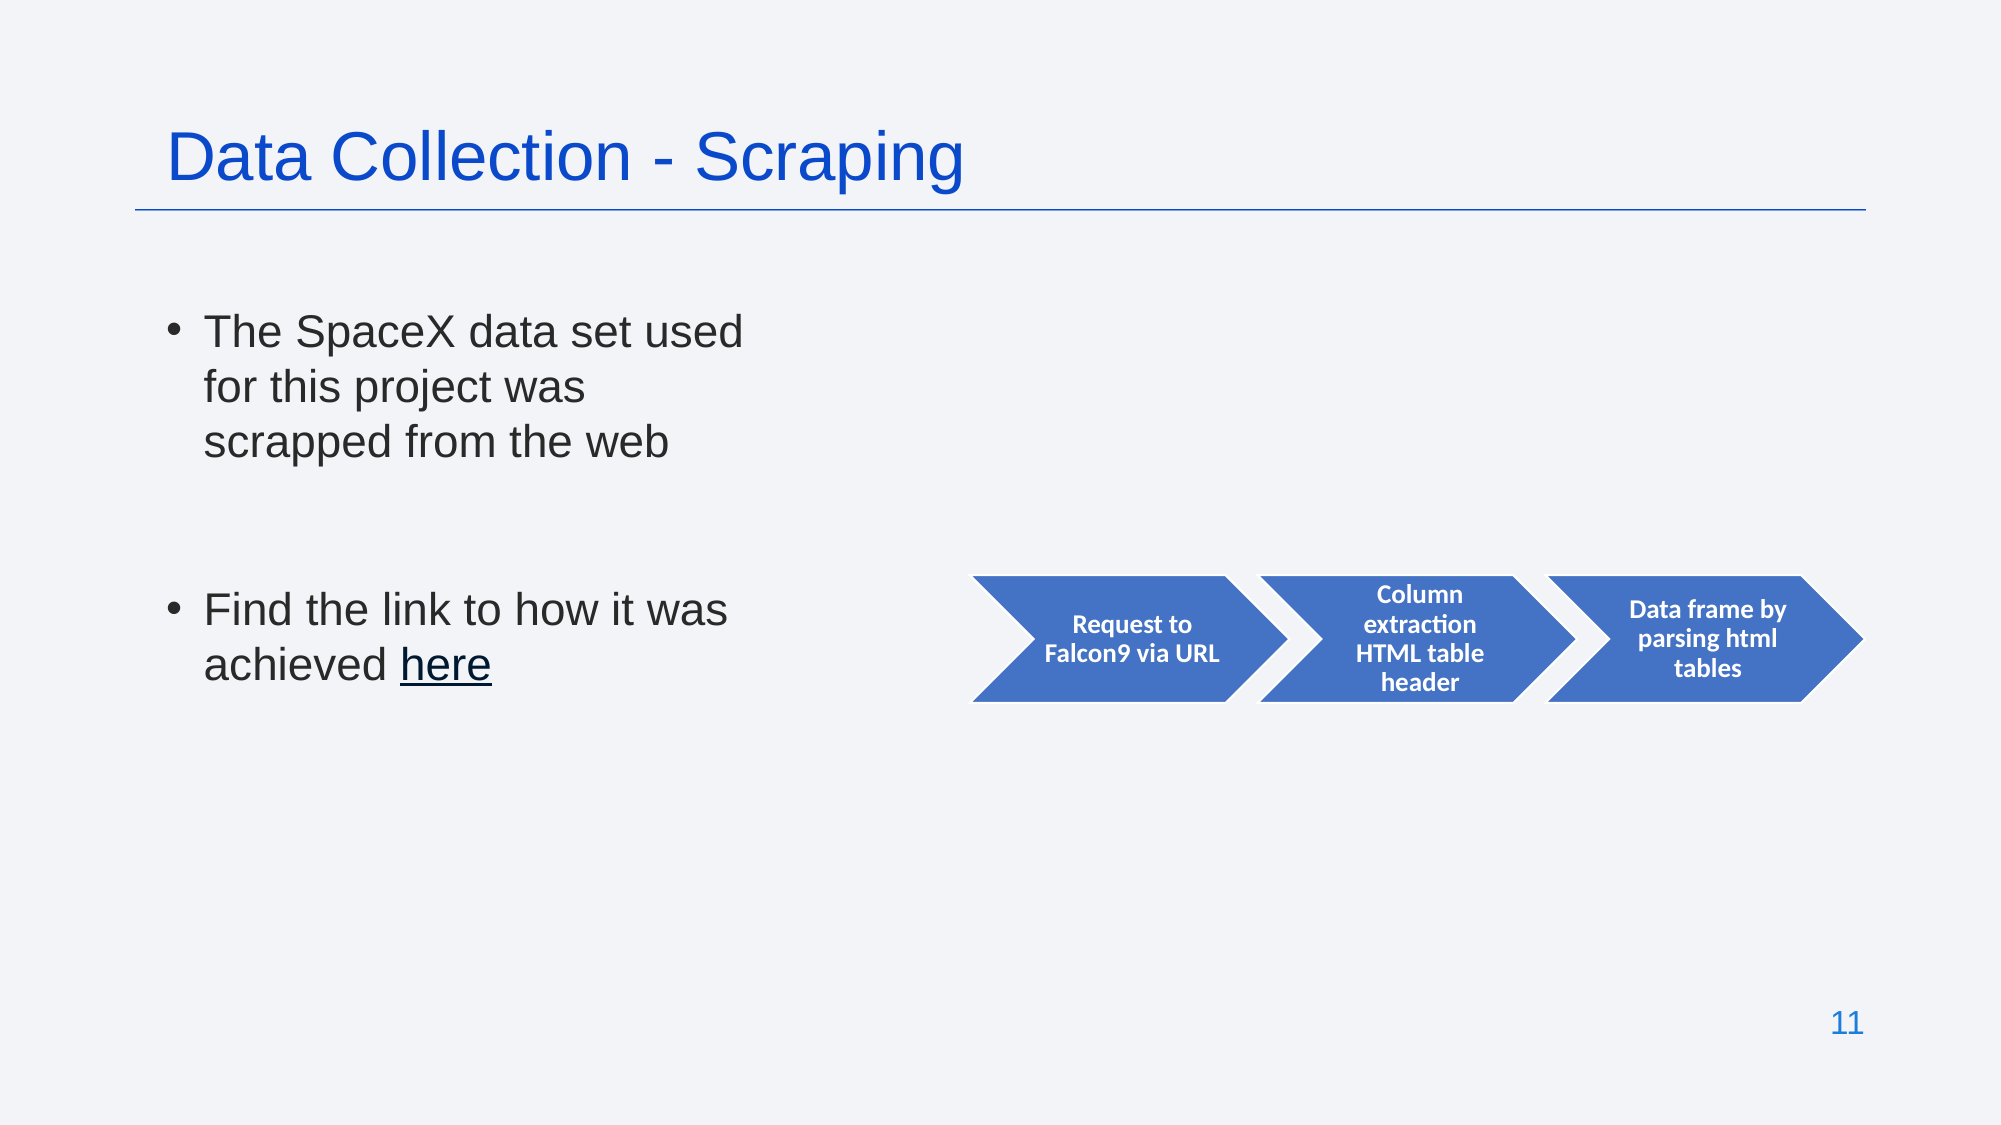

Data Collection - Scraping
The SpaceX data set used for this project was scrapped from the web

Find the link to how it was achieved here
Request to Falcon9 via URL
Column extraction HTML table header
Data frame by parsing html tables
11